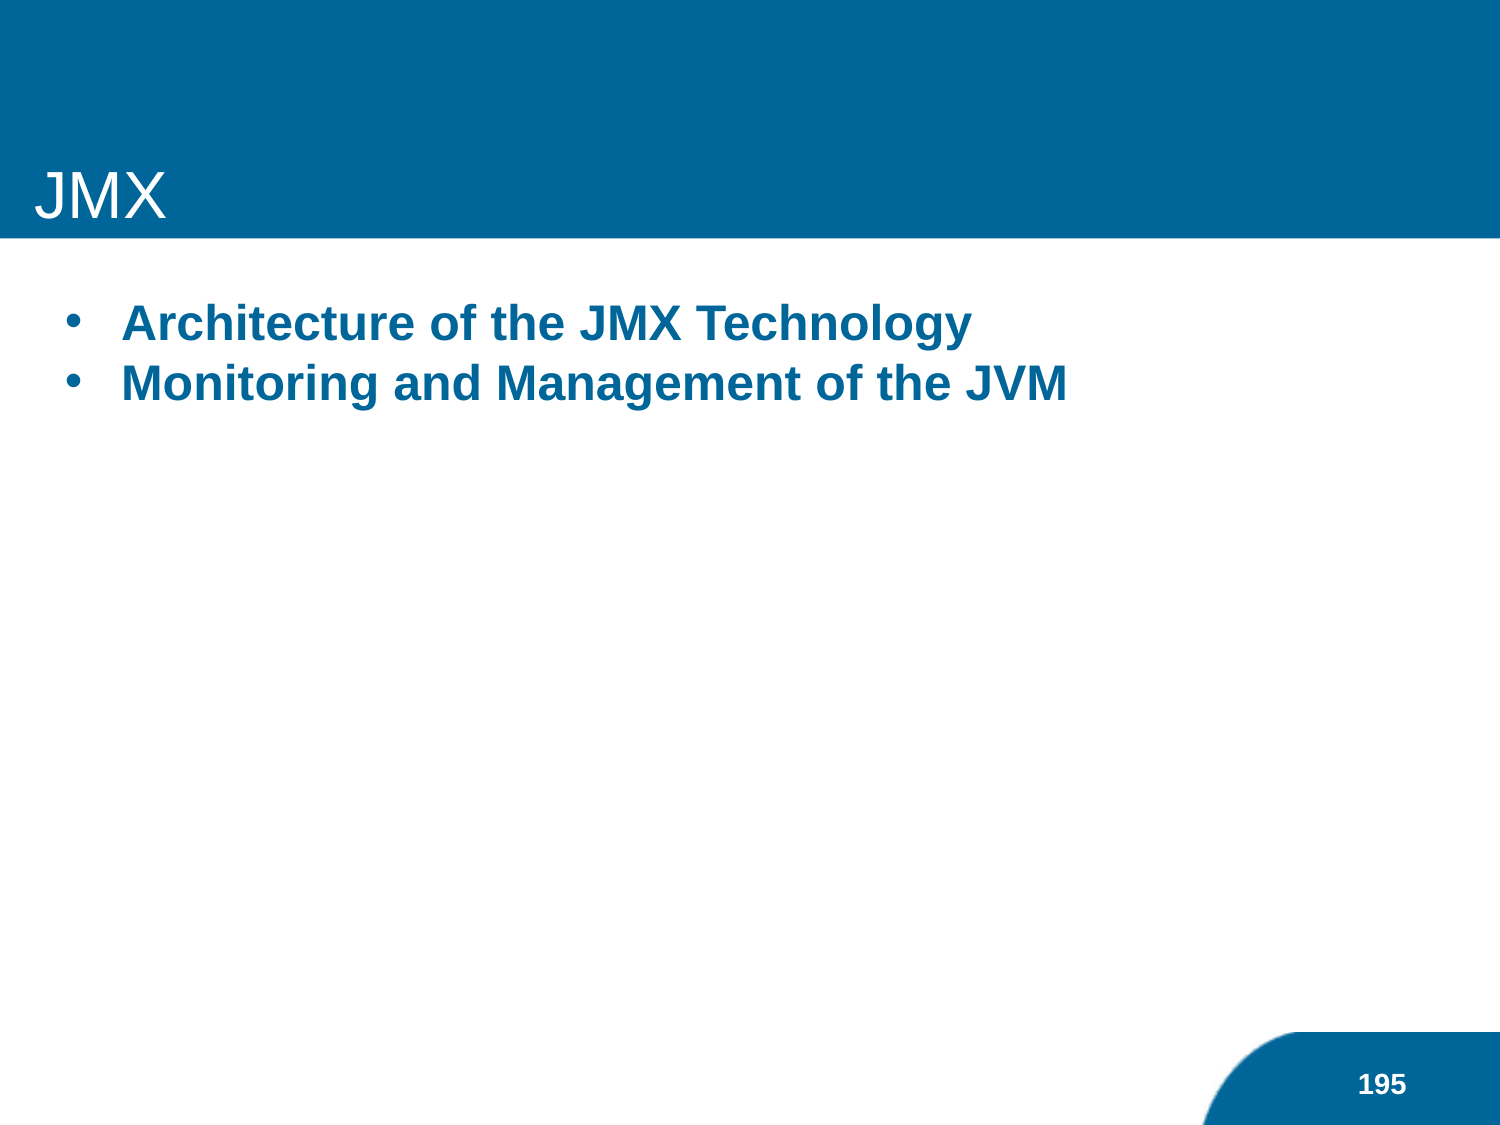

JMX
Architecture of the JMX Technology
Monitoring and Management of the JVM
195